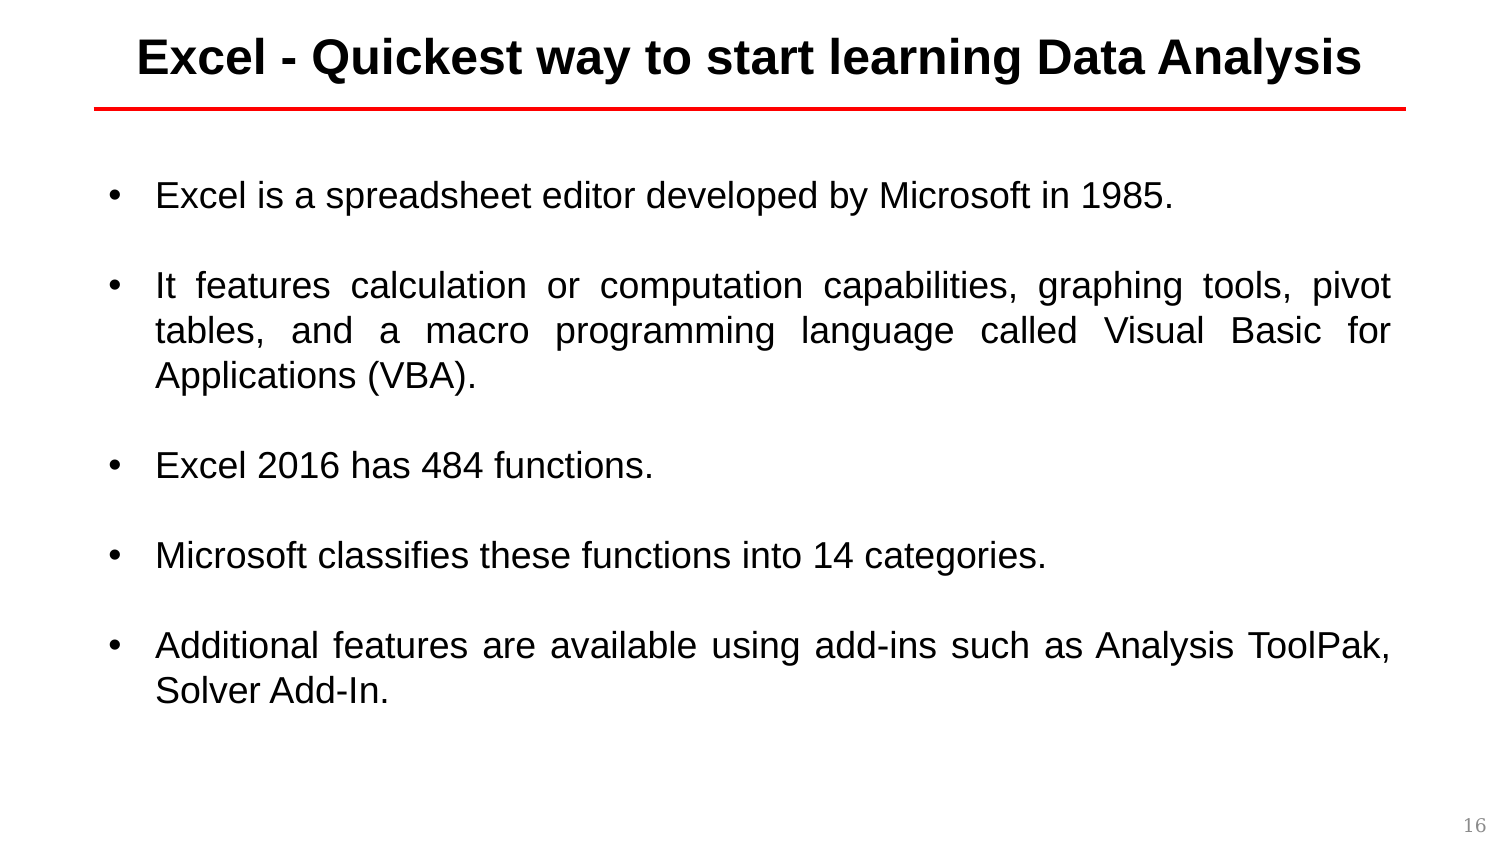

Excel - Quickest way to start learning Data Analysis
Excel is a spreadsheet editor developed by Microsoft in 1985.

It features calculation or computation capabilities, graphing tools, pivot tables, and a macro programming language called Visual Basic for Applications (VBA).

Excel 2016 has 484 functions.

Microsoft classifies these functions into 14 categories.

Additional features are available using add-ins such as Analysis ToolPak, Solver Add-In.
16